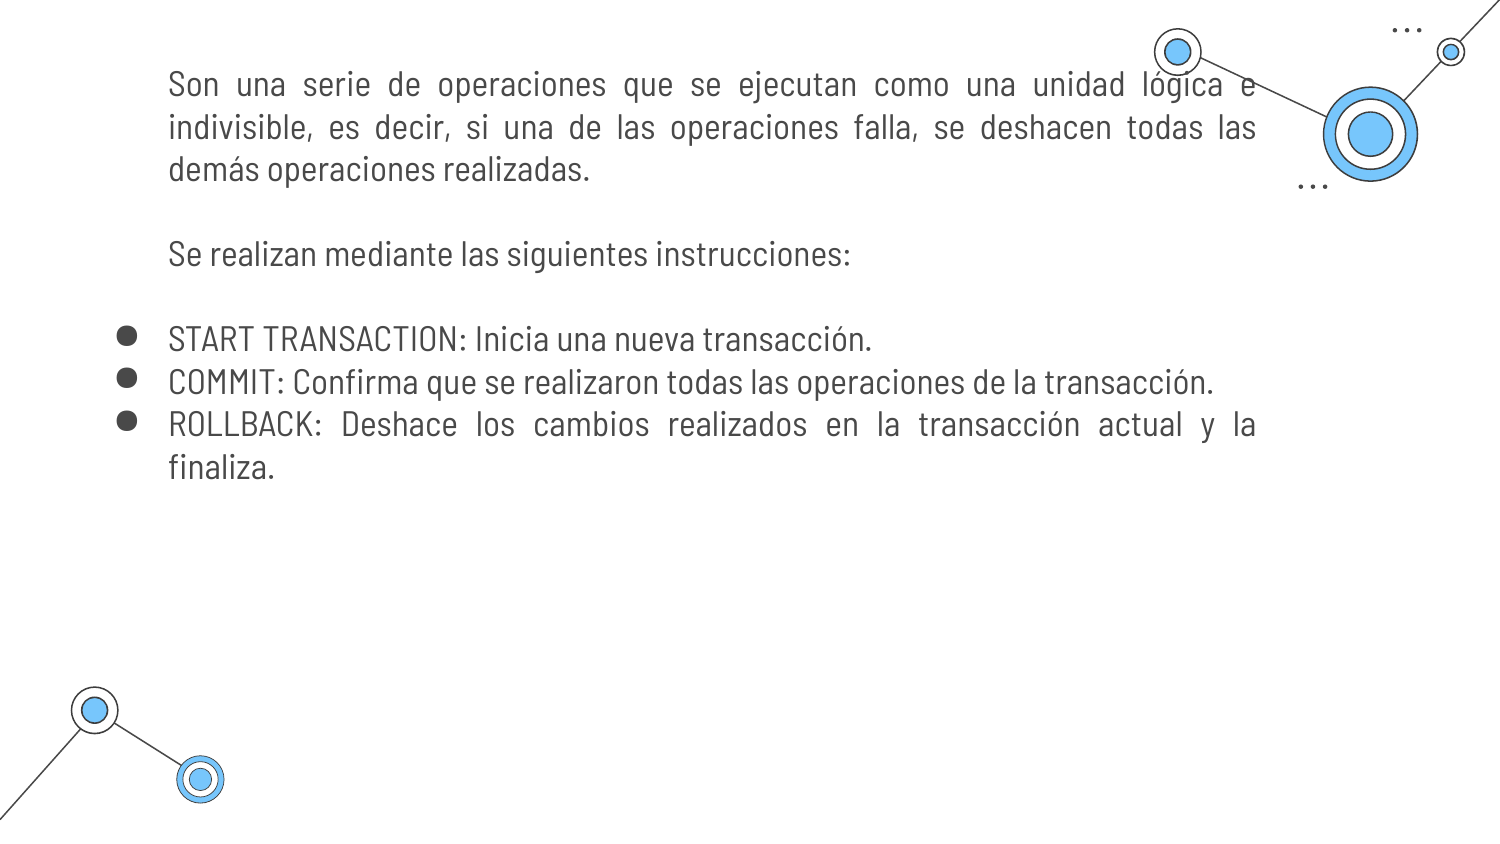

Son una serie de operaciones que se ejecutan como una unidad lógica e indivisible, es decir, si una de las operaciones falla, se deshacen todas las demás operaciones realizadas.

Se realizan mediante las siguientes instrucciones:

START TRANSACTION: Inicia una nueva transacción.
COMMIT: Confirma que se realizaron todas las operaciones de la transacción.
ROLLBACK: Deshace los cambios realizados en la transacción actual y la finaliza.